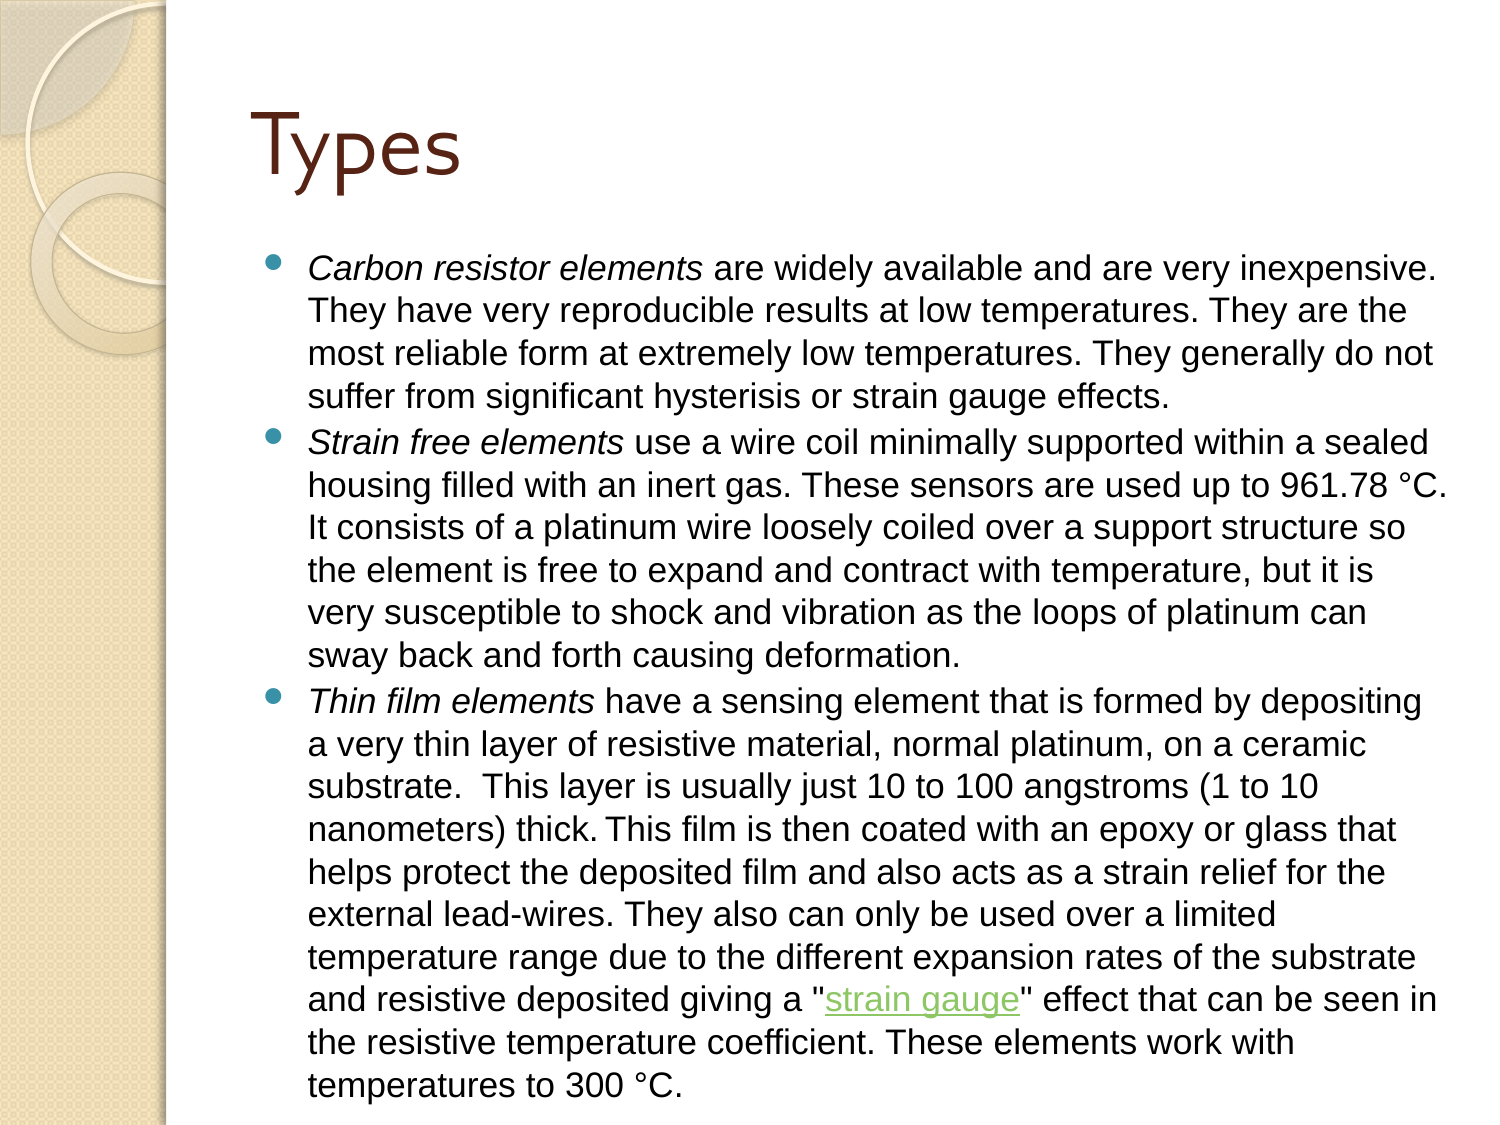

# Types
Carbon resistor elements are widely available and are very inexpensive. They have very reproducible results at low temperatures. They are the most reliable form at extremely low temperatures. They generally do not suffer from significant hysterisis or strain gauge effects.
Strain free elements use a wire coil minimally supported within a sealed housing filled with an inert gas. These sensors are used up to 961.78 °C. It consists of a platinum wire loosely coiled over a support structure so the element is free to expand and contract with temperature, but it is very susceptible to shock and vibration as the loops of platinum can sway back and forth causing deformation.
Thin film elements have a sensing element that is formed by depositing a very thin layer of resistive material, normal platinum, on a ceramic substrate.  This layer is usually just 10 to 100 angstroms (1 to 10 nanometers) thick. This film is then coated with an epoxy or glass that helps protect the deposited film and also acts as a strain relief for the external lead-wires. They also can only be used over a limited temperature range due to the different expansion rates of the substrate and resistive deposited giving a "strain gauge" effect that can be seen in the resistive temperature coefficient. These elements work with temperatures to 300 °C.